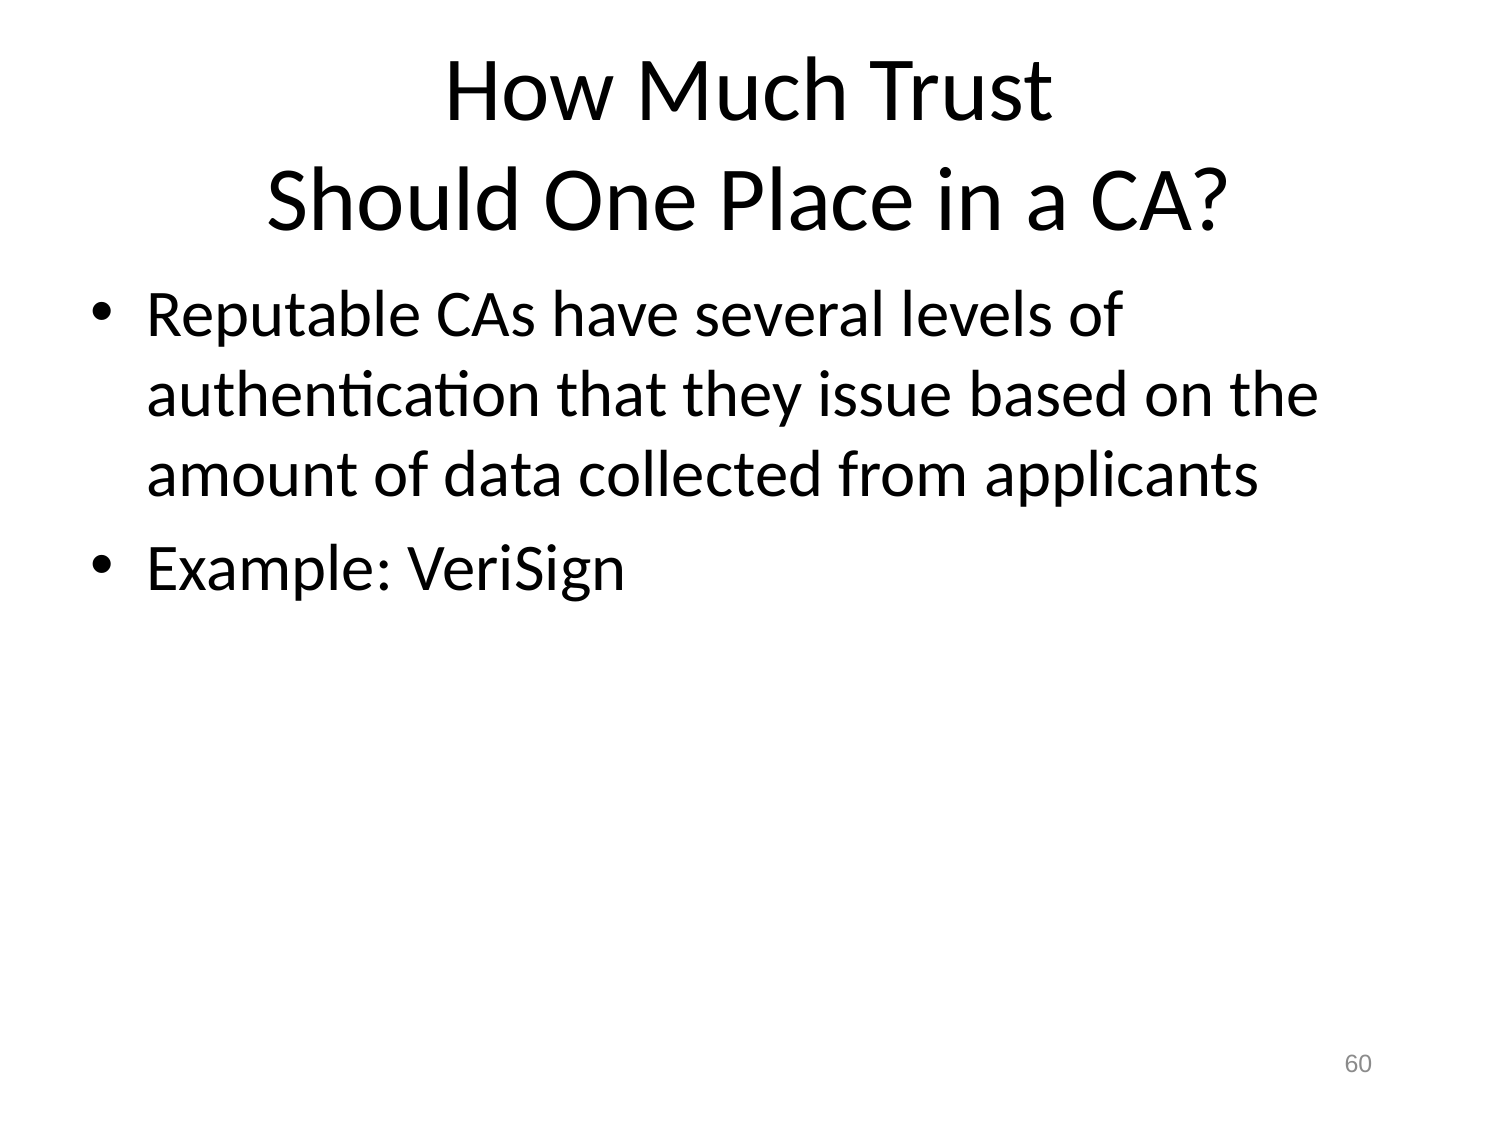

# How Much Trust Should One Place in a CA?
Reputable CAs have several levels of authentication that they issue based on the amount of data collected from applicants
Example: VeriSign
60